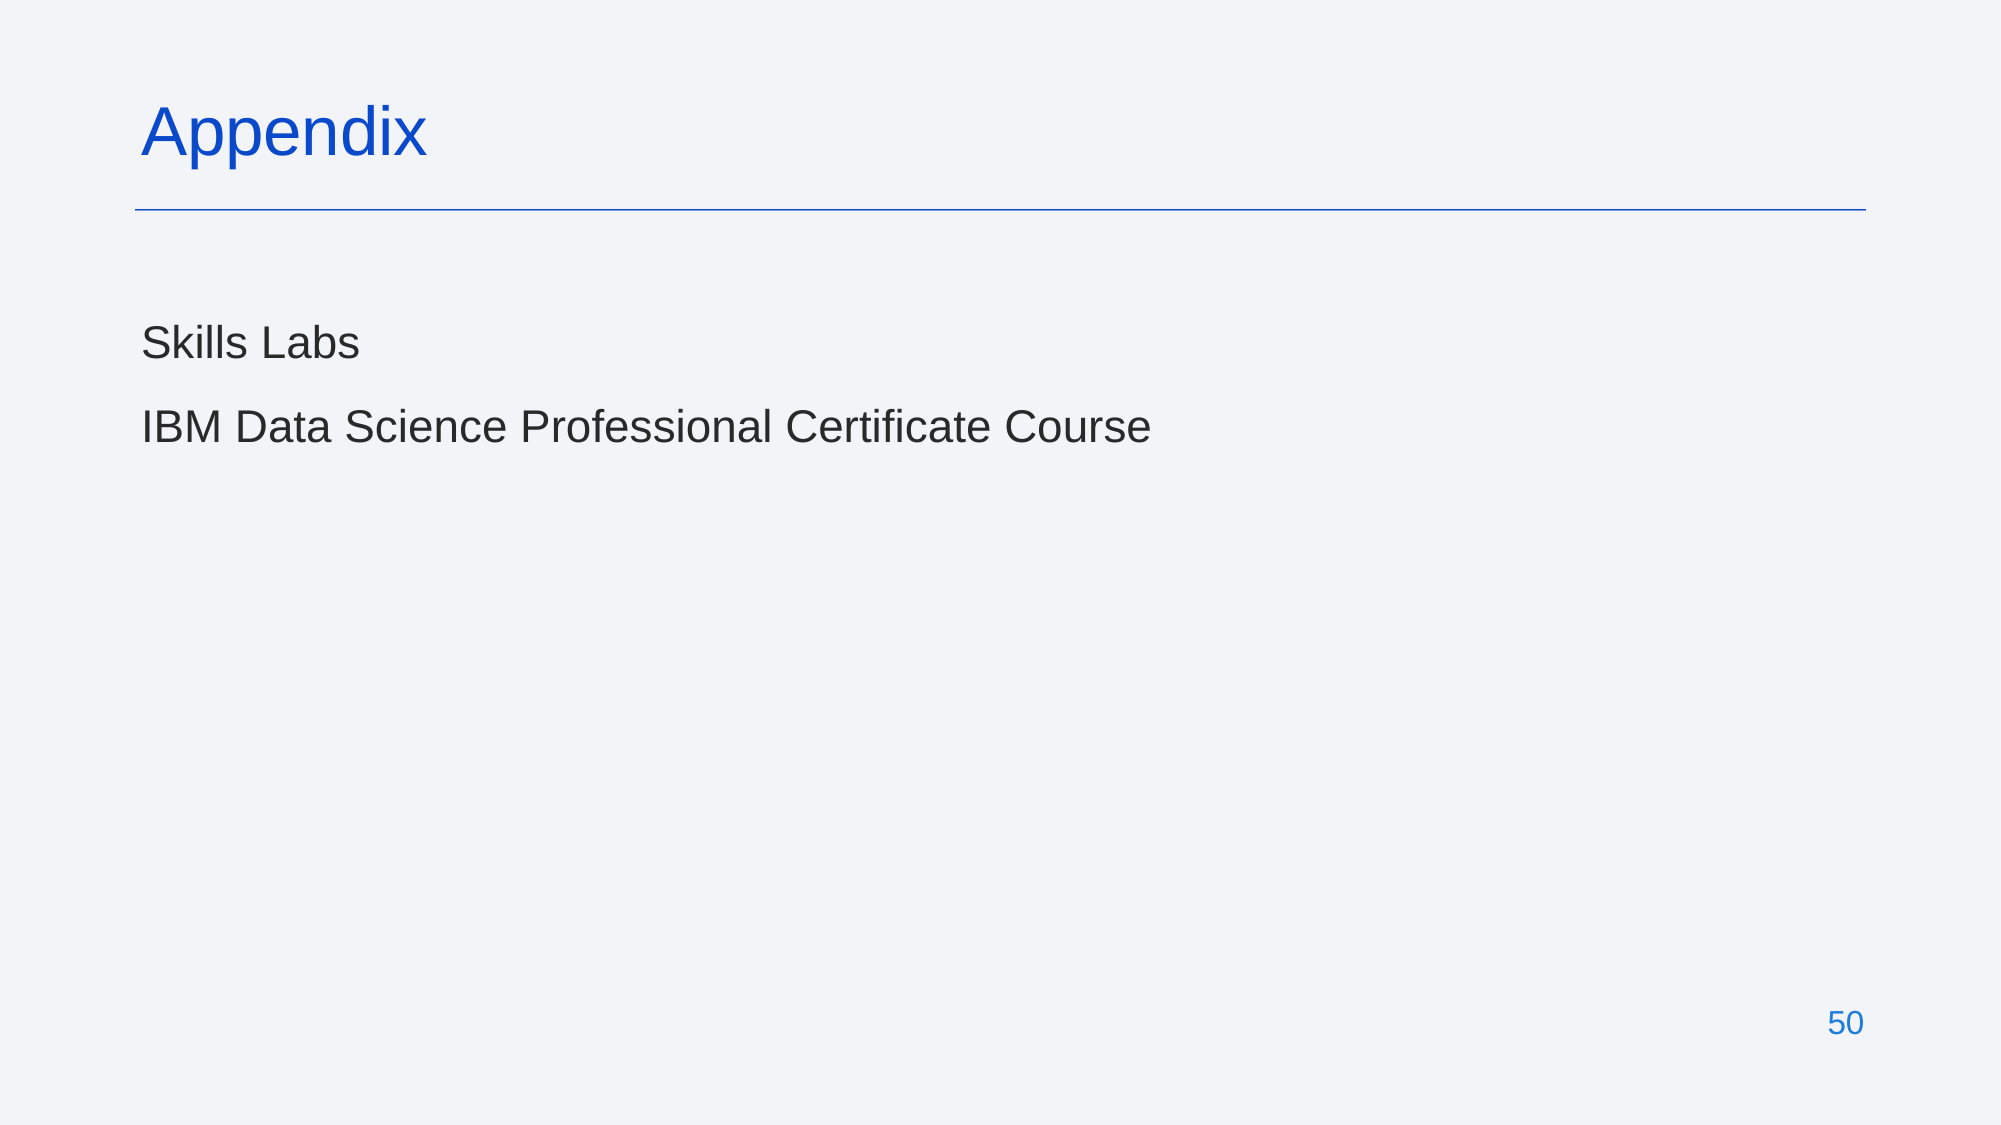

Appendix
Skills Labs
IBM Data Science Professional Certificate Course
50